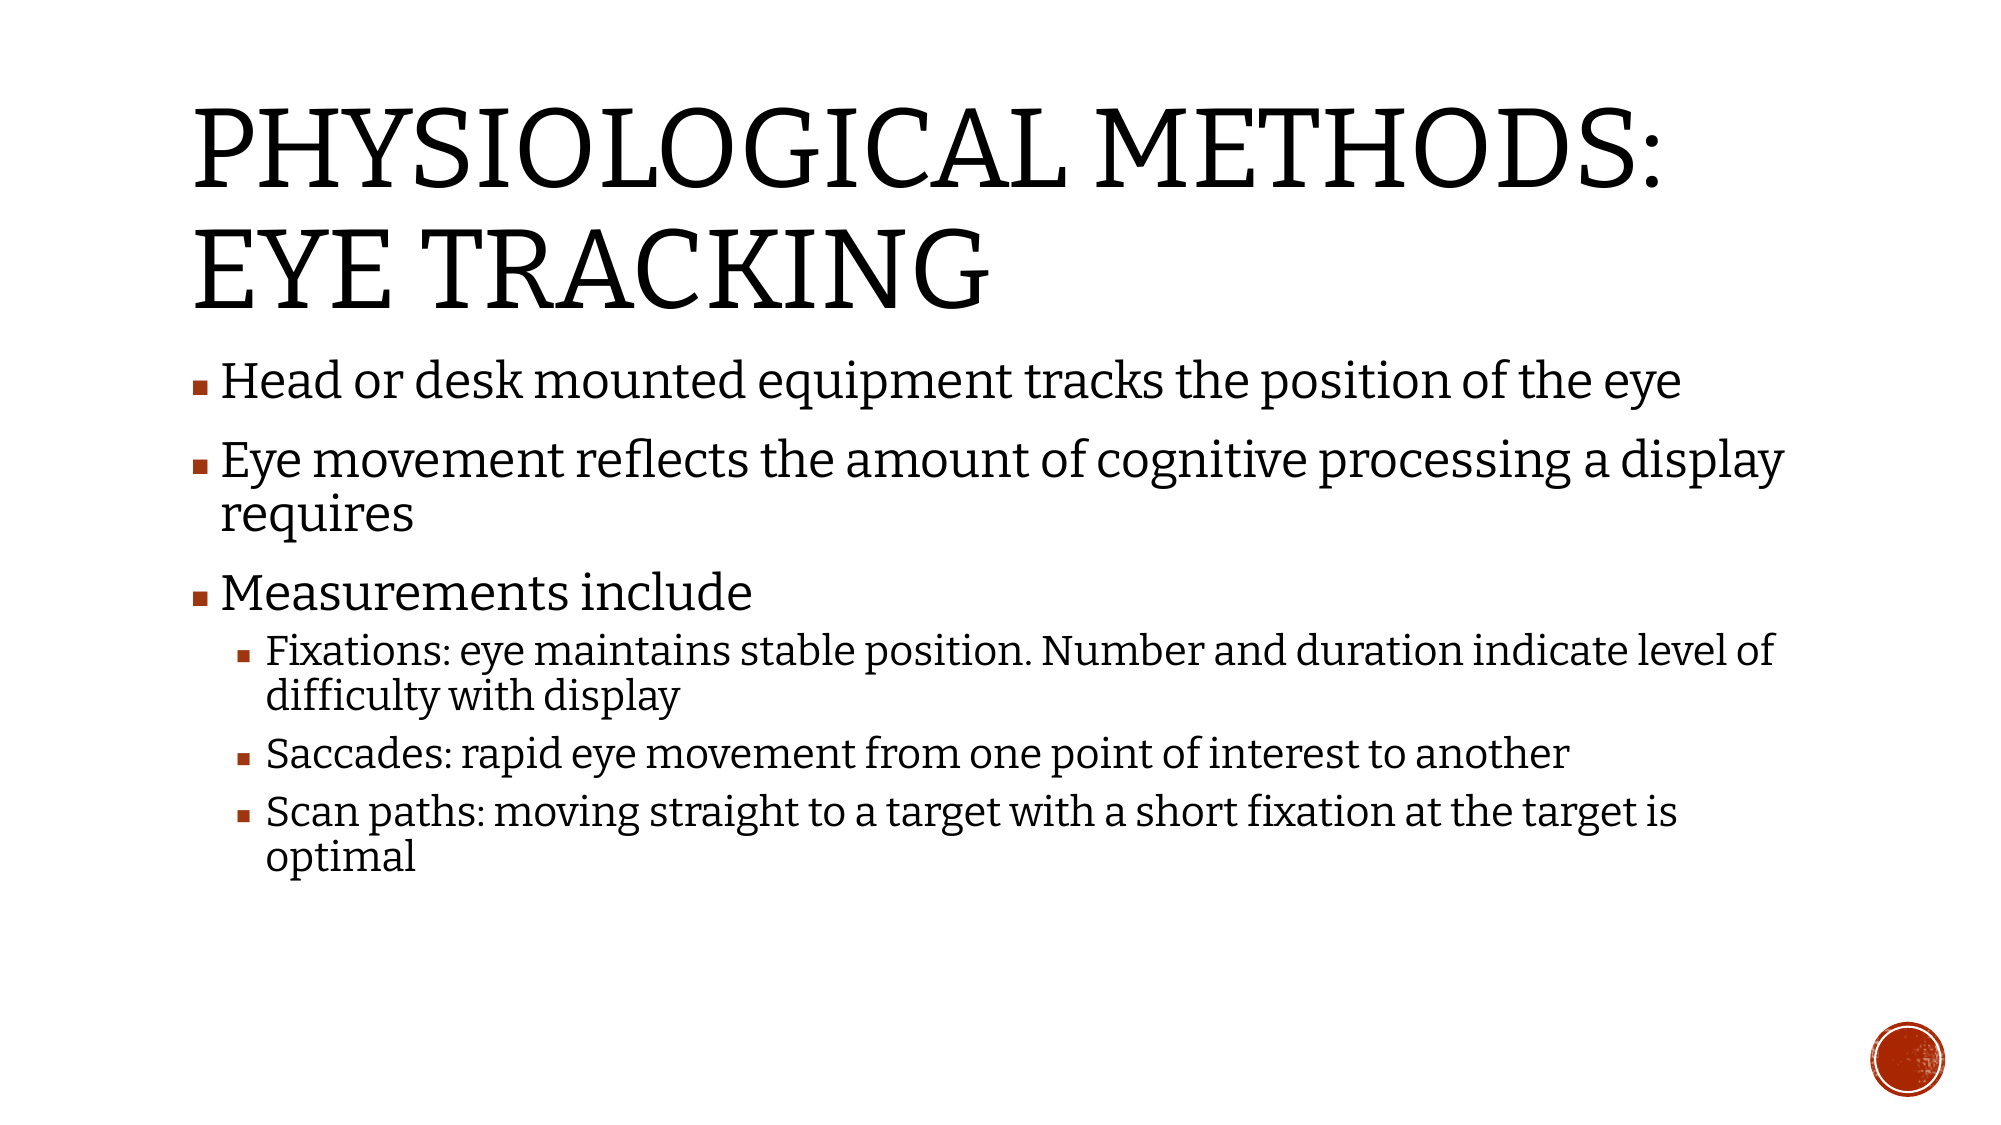

# PHYSIOLOGICAL METHODS: EYE TRACKING
Head or desk mounted equipment tracks the position of the eye
Eye movement reflects the amount of cognitive processing a display requires
Measurements include
Fixations: eye maintains stable position. Number and duration indicate level of difficulty with display
Saccades: rapid eye movement from one point of interest to another
Scan paths: moving straight to a target with a short fixation at the target is optimal